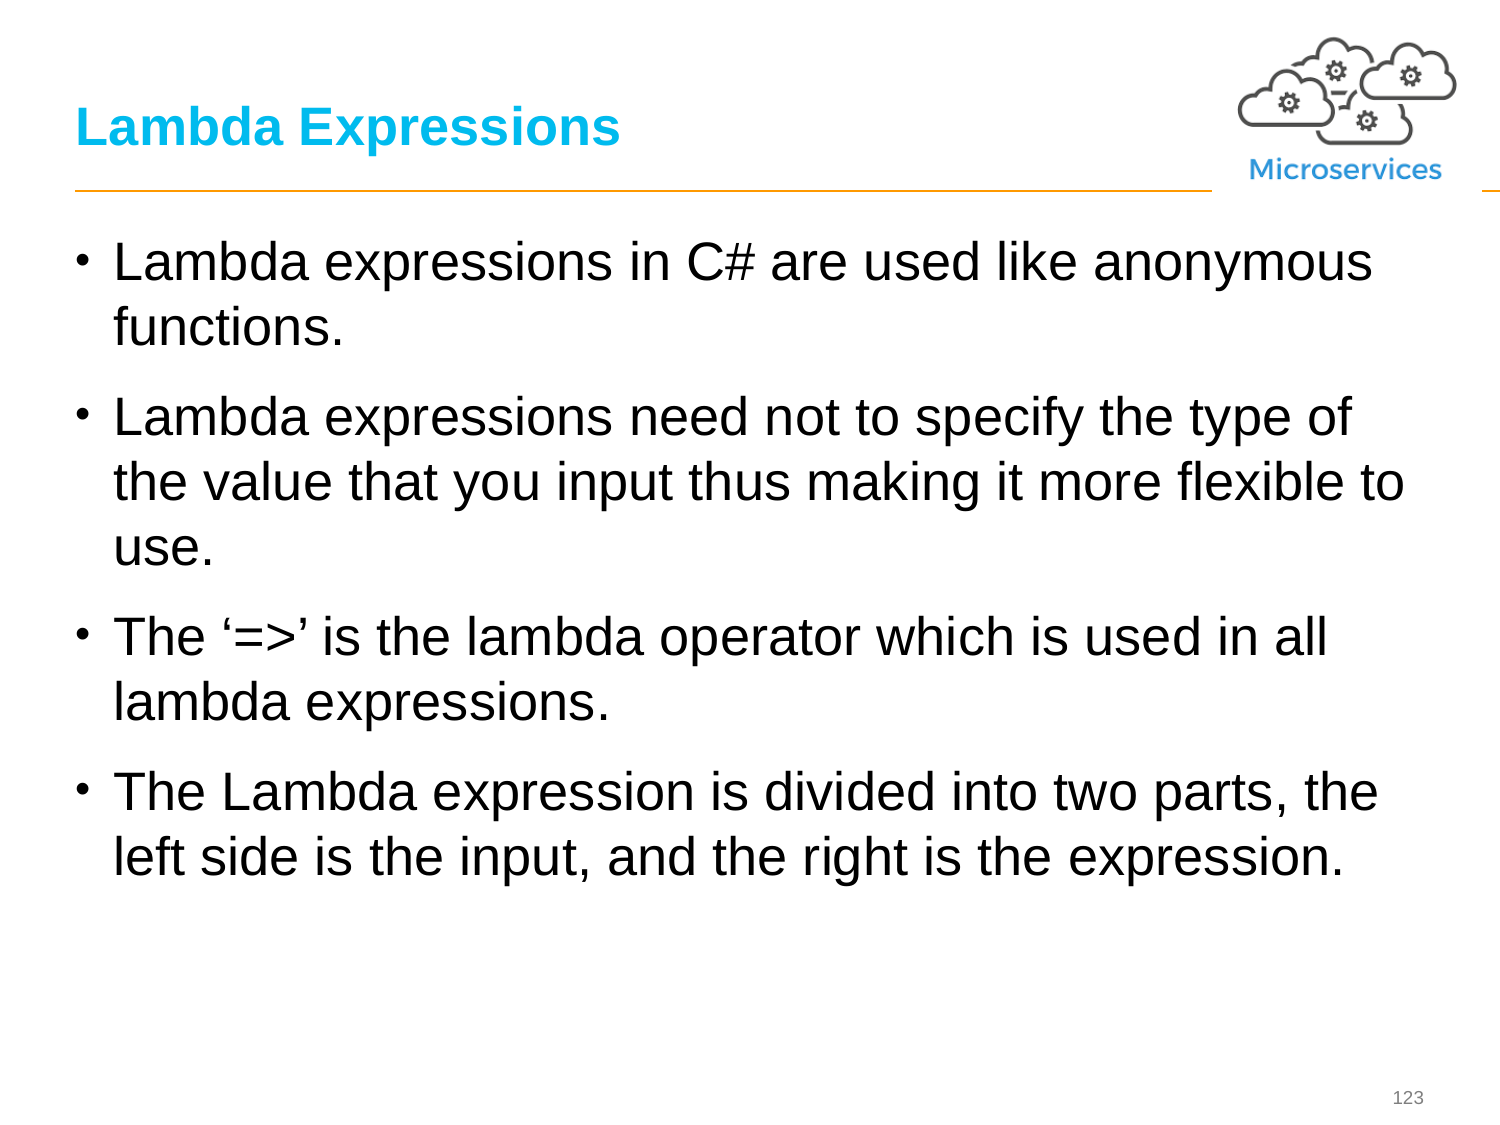

# Lambda Expressions
Lambda expressions in C# are used like anonymous functions.
Lambda expressions need not to specify the type of the value that you input thus making it more flexible to use.
The ‘=>’ is the lambda operator which is used in all lambda expressions.
The Lambda expression is divided into two parts, the left side is the input, and the right is the expression.